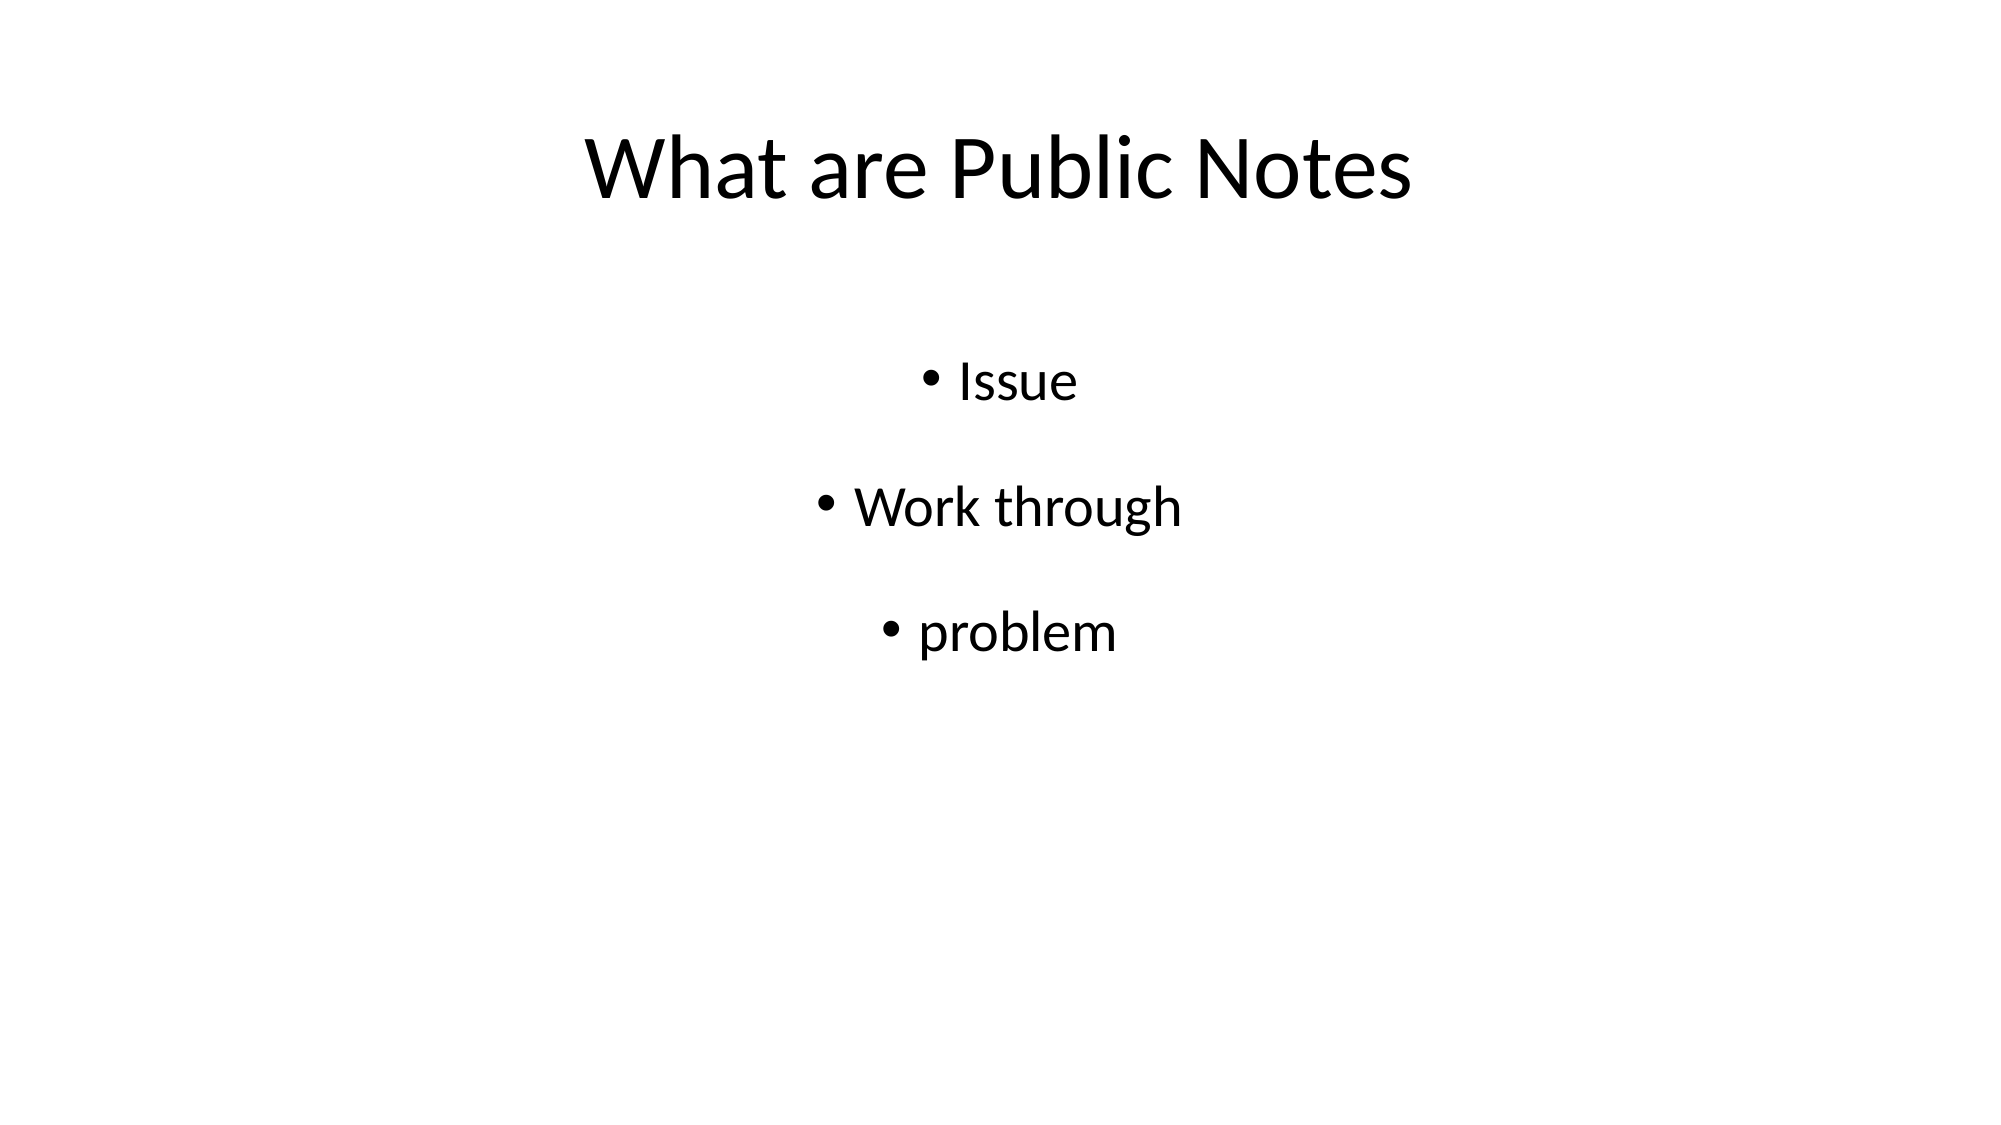

# What are Public Notes
Issue
Work through
problem